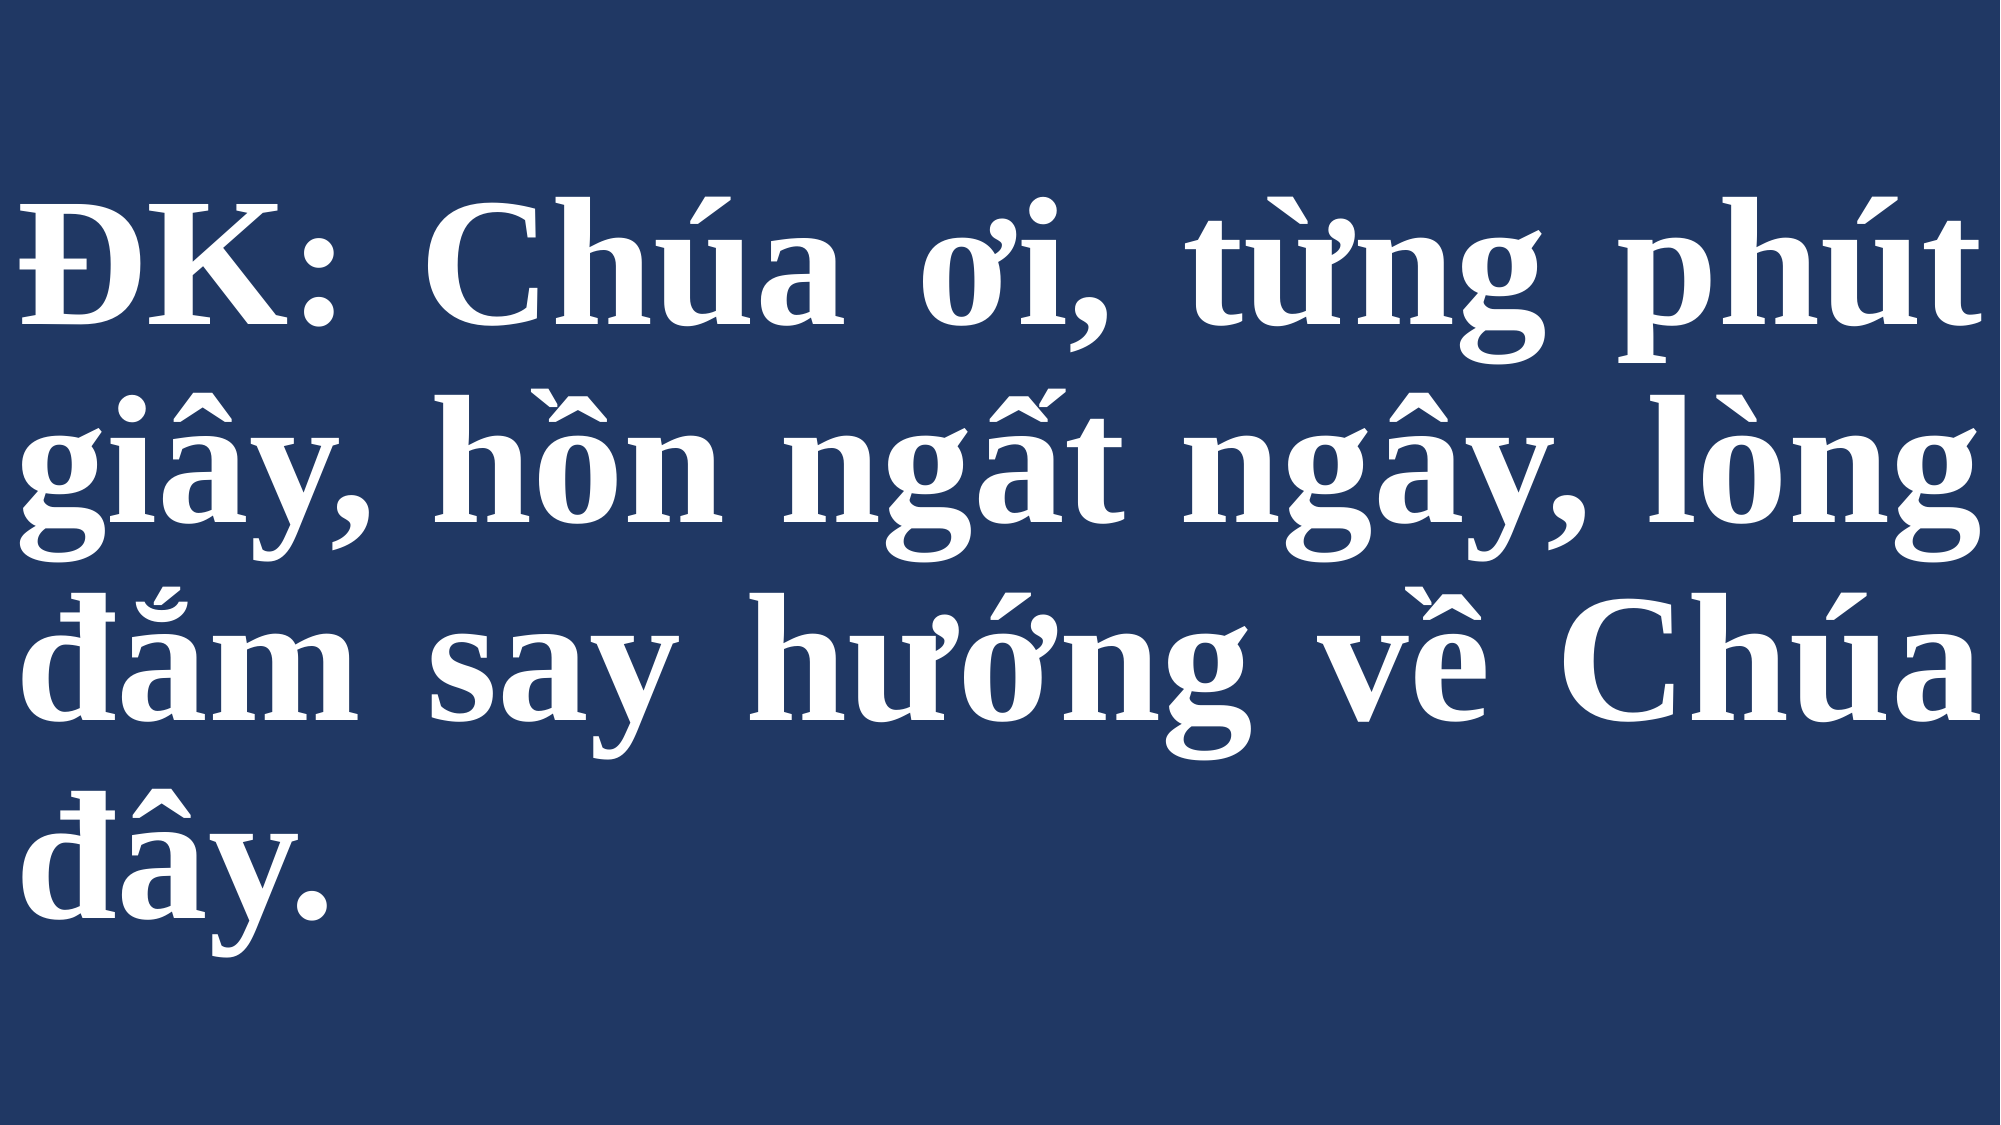

# ĐK: Chúa ơi, từng phút giây, hồn ngất ngây, lòng đắm say hướng về Chúa đây.